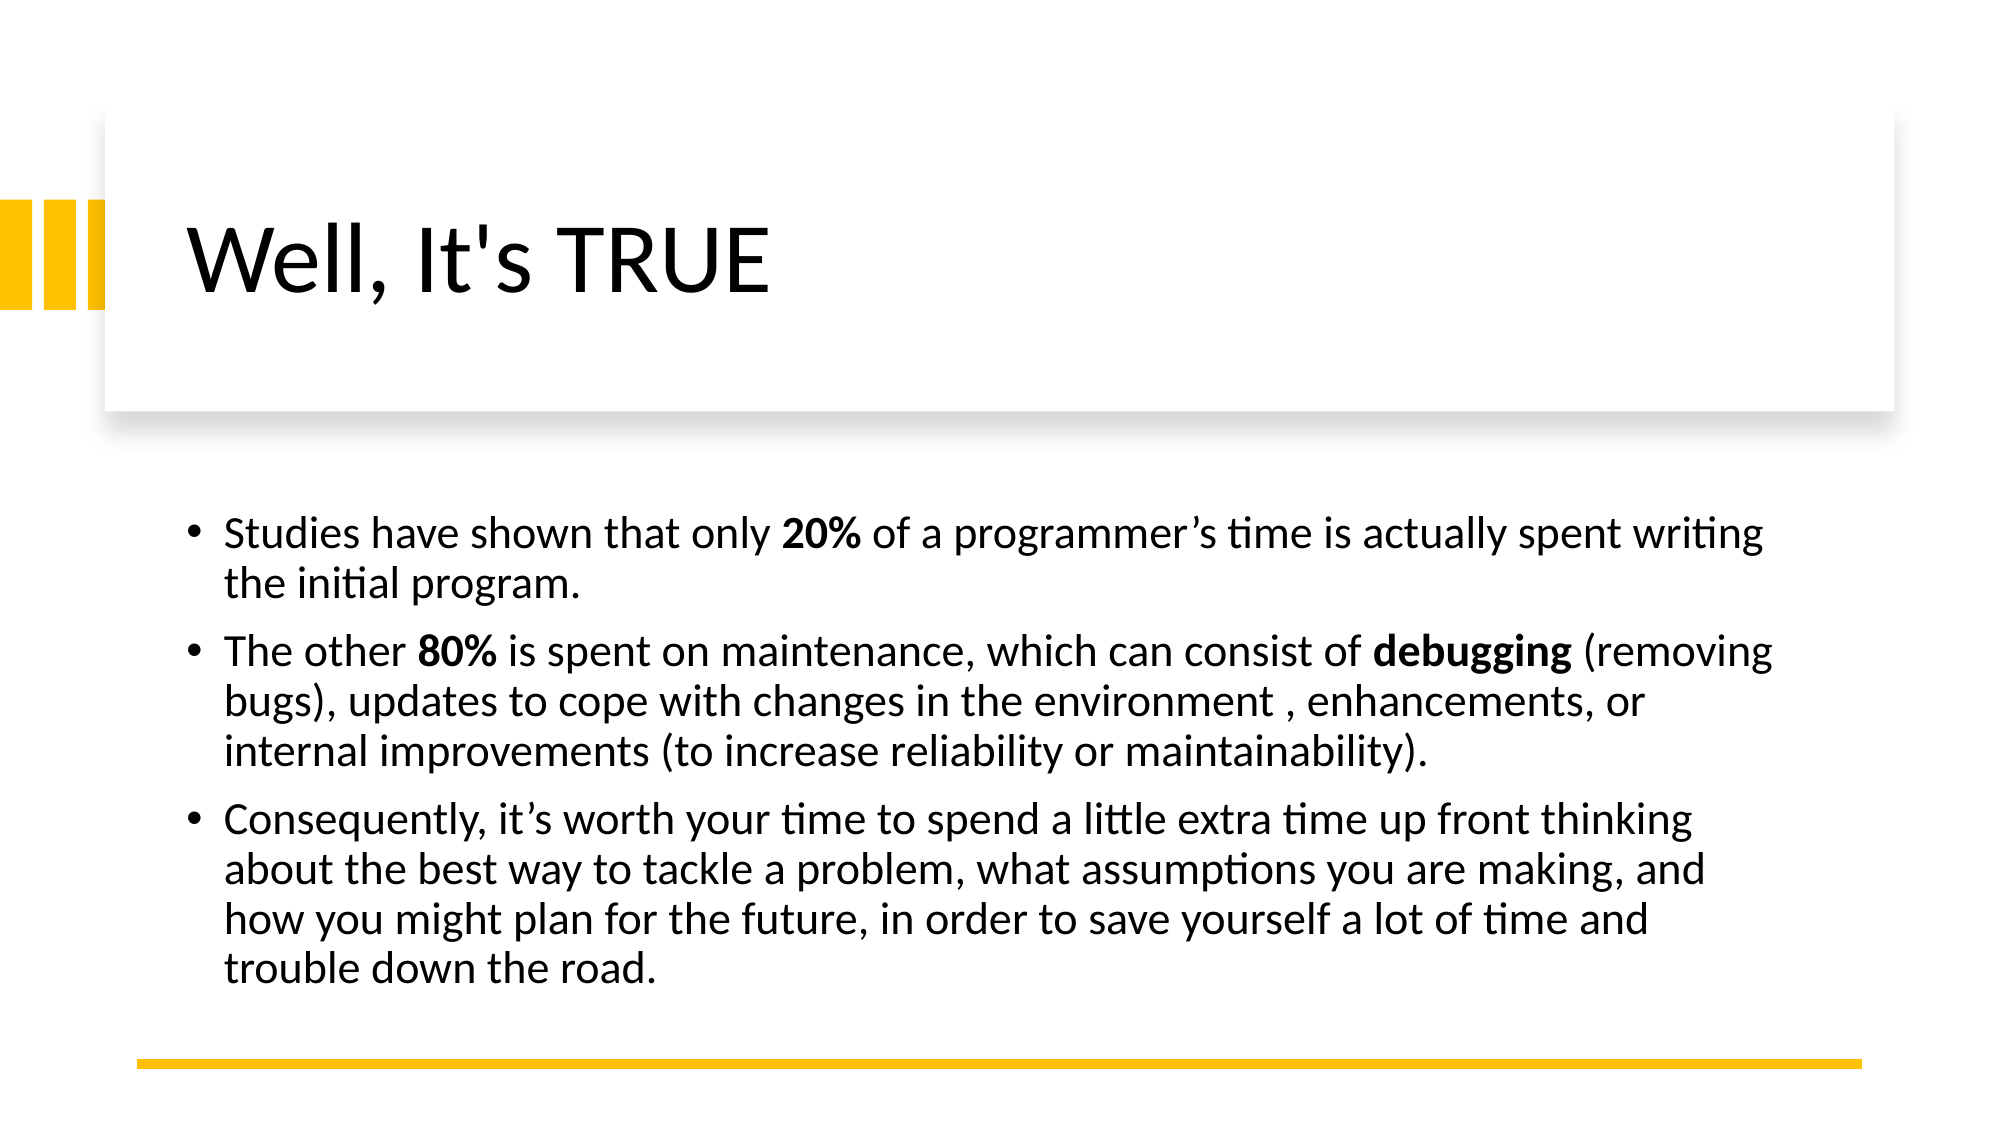

# Well, It's TRUE

Studies have shown that only 20% of a programmer’s time is actually spent writing the initial program.
The other 80% is spent on maintenance, which can consist of debugging (removing bugs), updates to cope with changes in the environment , enhancements, or internal improvements (to increase reliability or maintainability).
Consequently, it’s worth your time to spend a little extra time up front thinking about the best way to tackle a problem, what assumptions you are making, and how you might plan for the future, in order to save yourself a lot of time and trouble down the road.